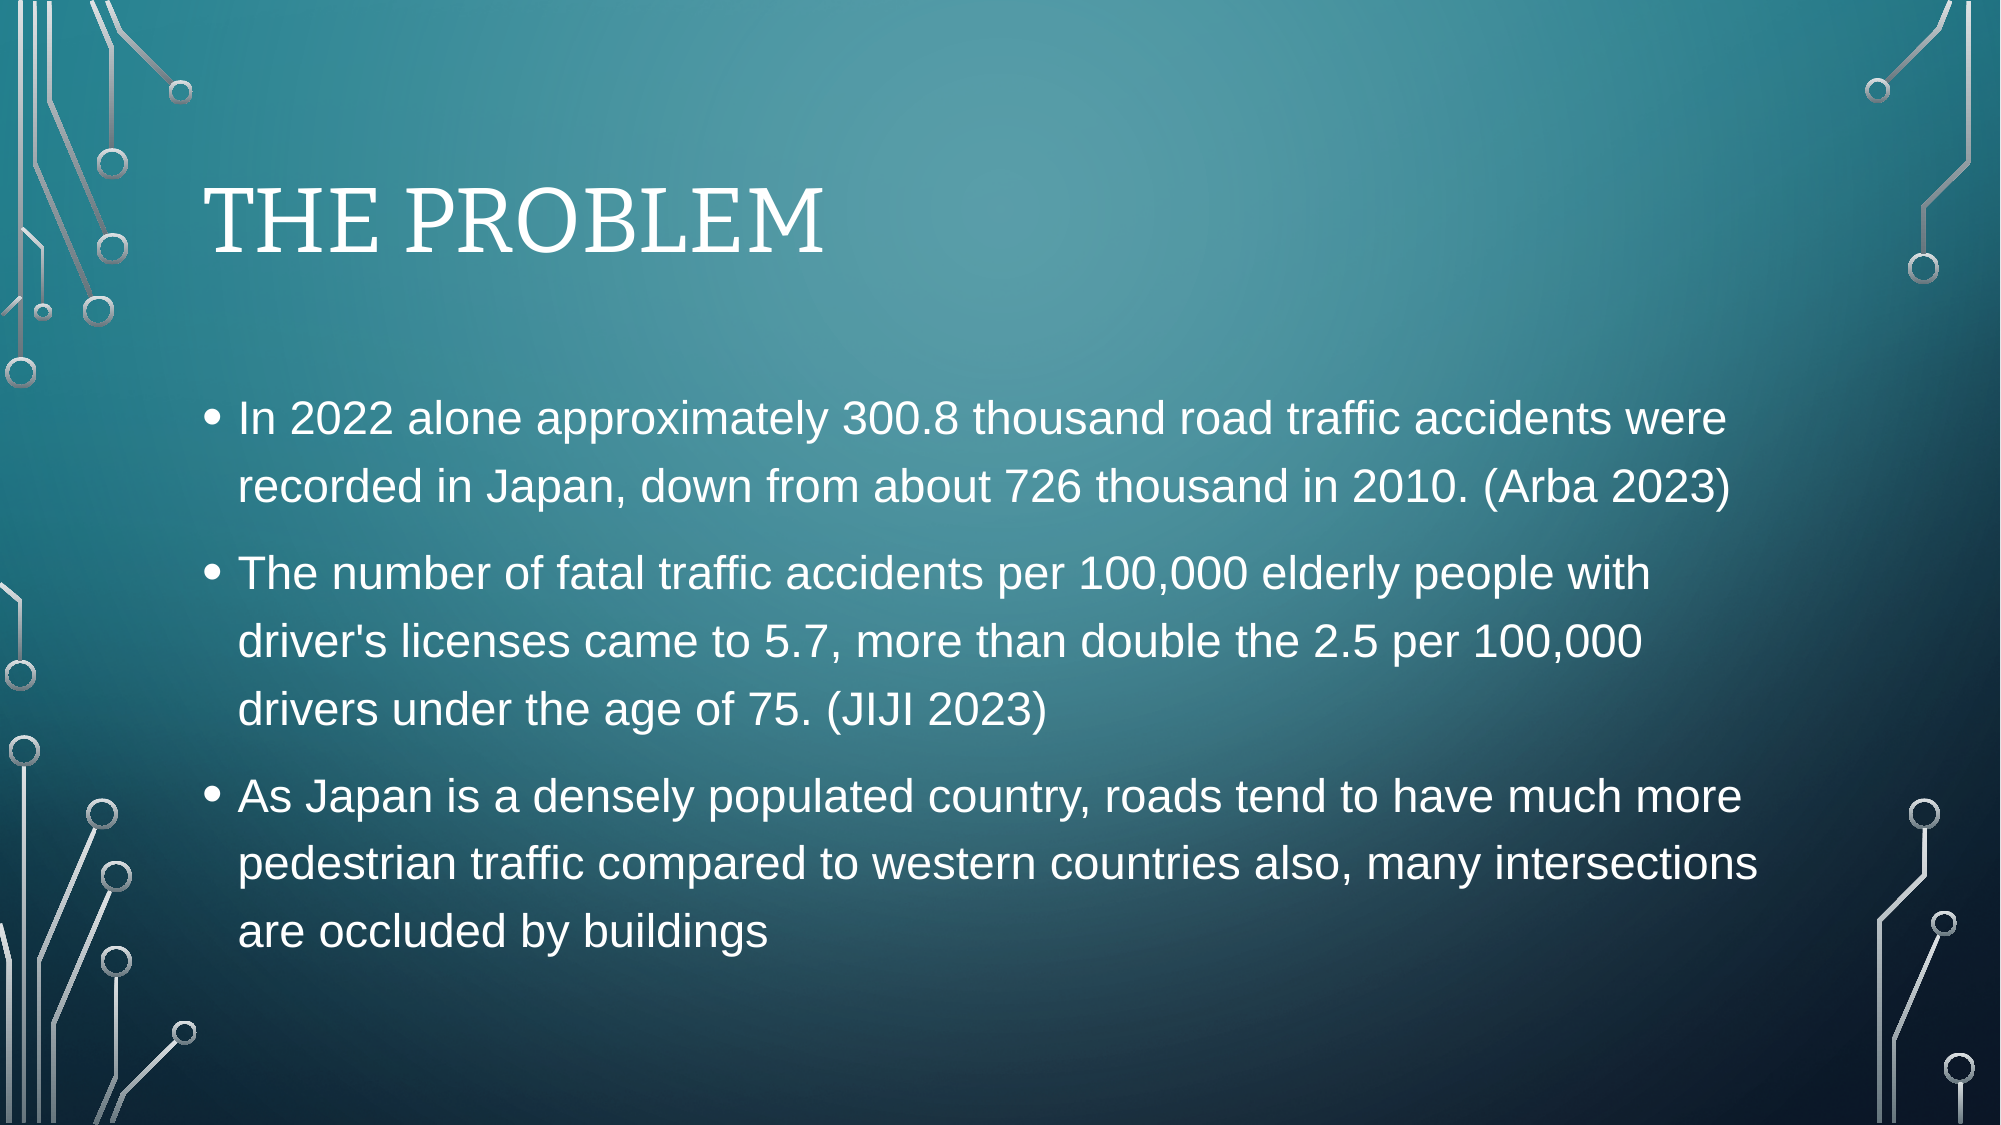

# The Problem
In 2022 alone approximately 300.8 thousand road traffic accidents were recorded in Japan, down from about 726 thousand in 2010. (Arba 2023)
The number of fatal traffic accidents per 100,000 elderly people with driver's licenses came to 5.7, more than double the 2.5 per 100,000 drivers under the age of 75. (JIJI 2023)
As Japan is a densely populated country, roads tend to have much more pedestrian traffic compared to western countries also, many intersections are occluded by buildings